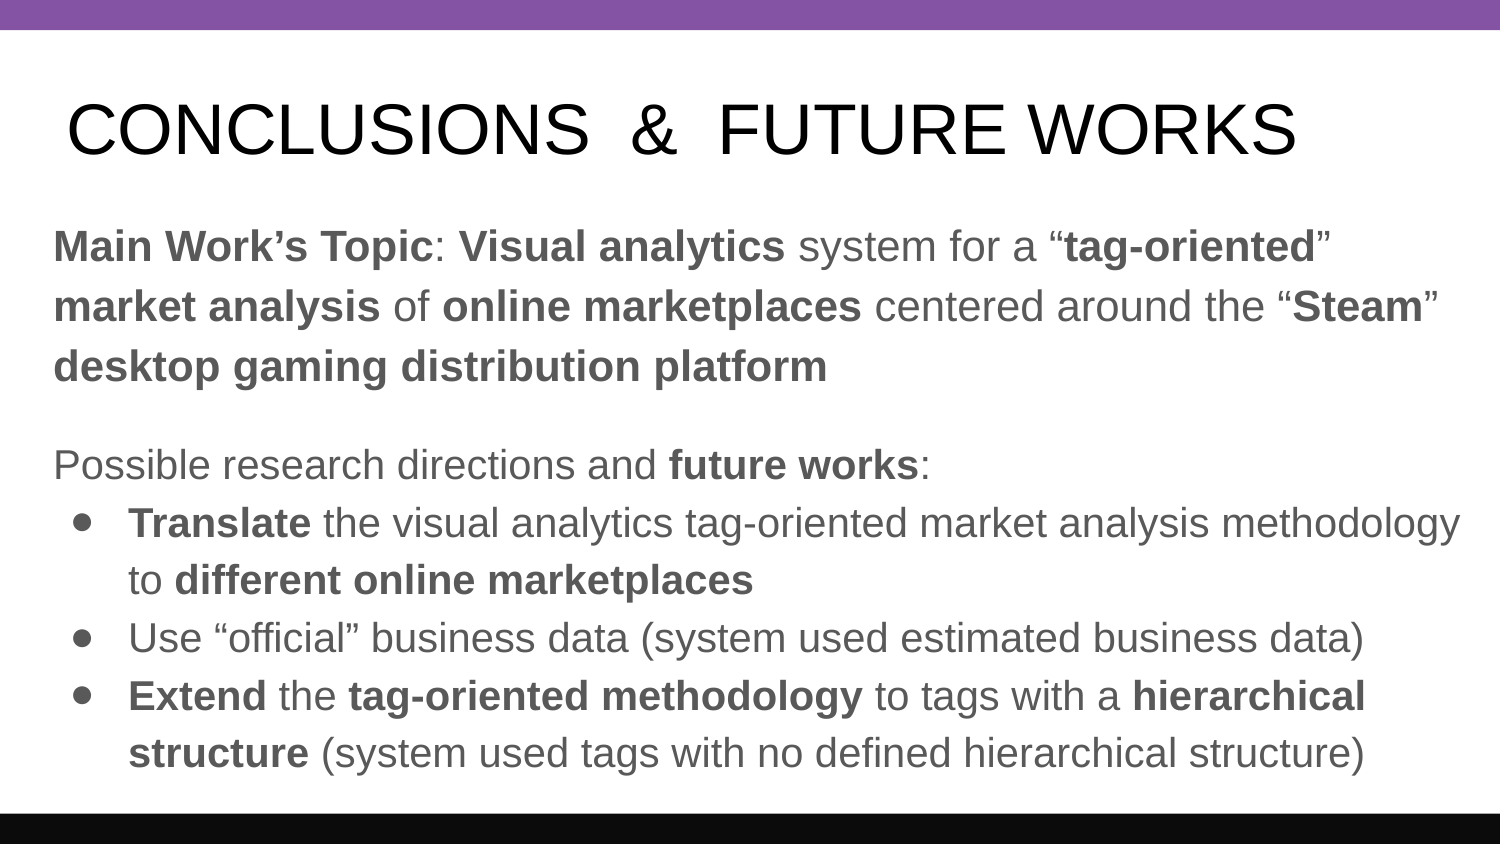

# CONCLUSIONS  &  FUTURE WORKS
Main Work’s Topic: Visual analytics system for a “tag-oriented” market analysis of online marketplaces centered around the “Steam” desktop gaming distribution platform

Possible research directions and future works:
Translate the visual analytics tag-oriented market analysis methodology to different online marketplaces
Use “official” business data (system used estimated business data)
Extend the tag-oriented methodology to tags with a hierarchical structure (system used tags with no defined hierarchical structure)